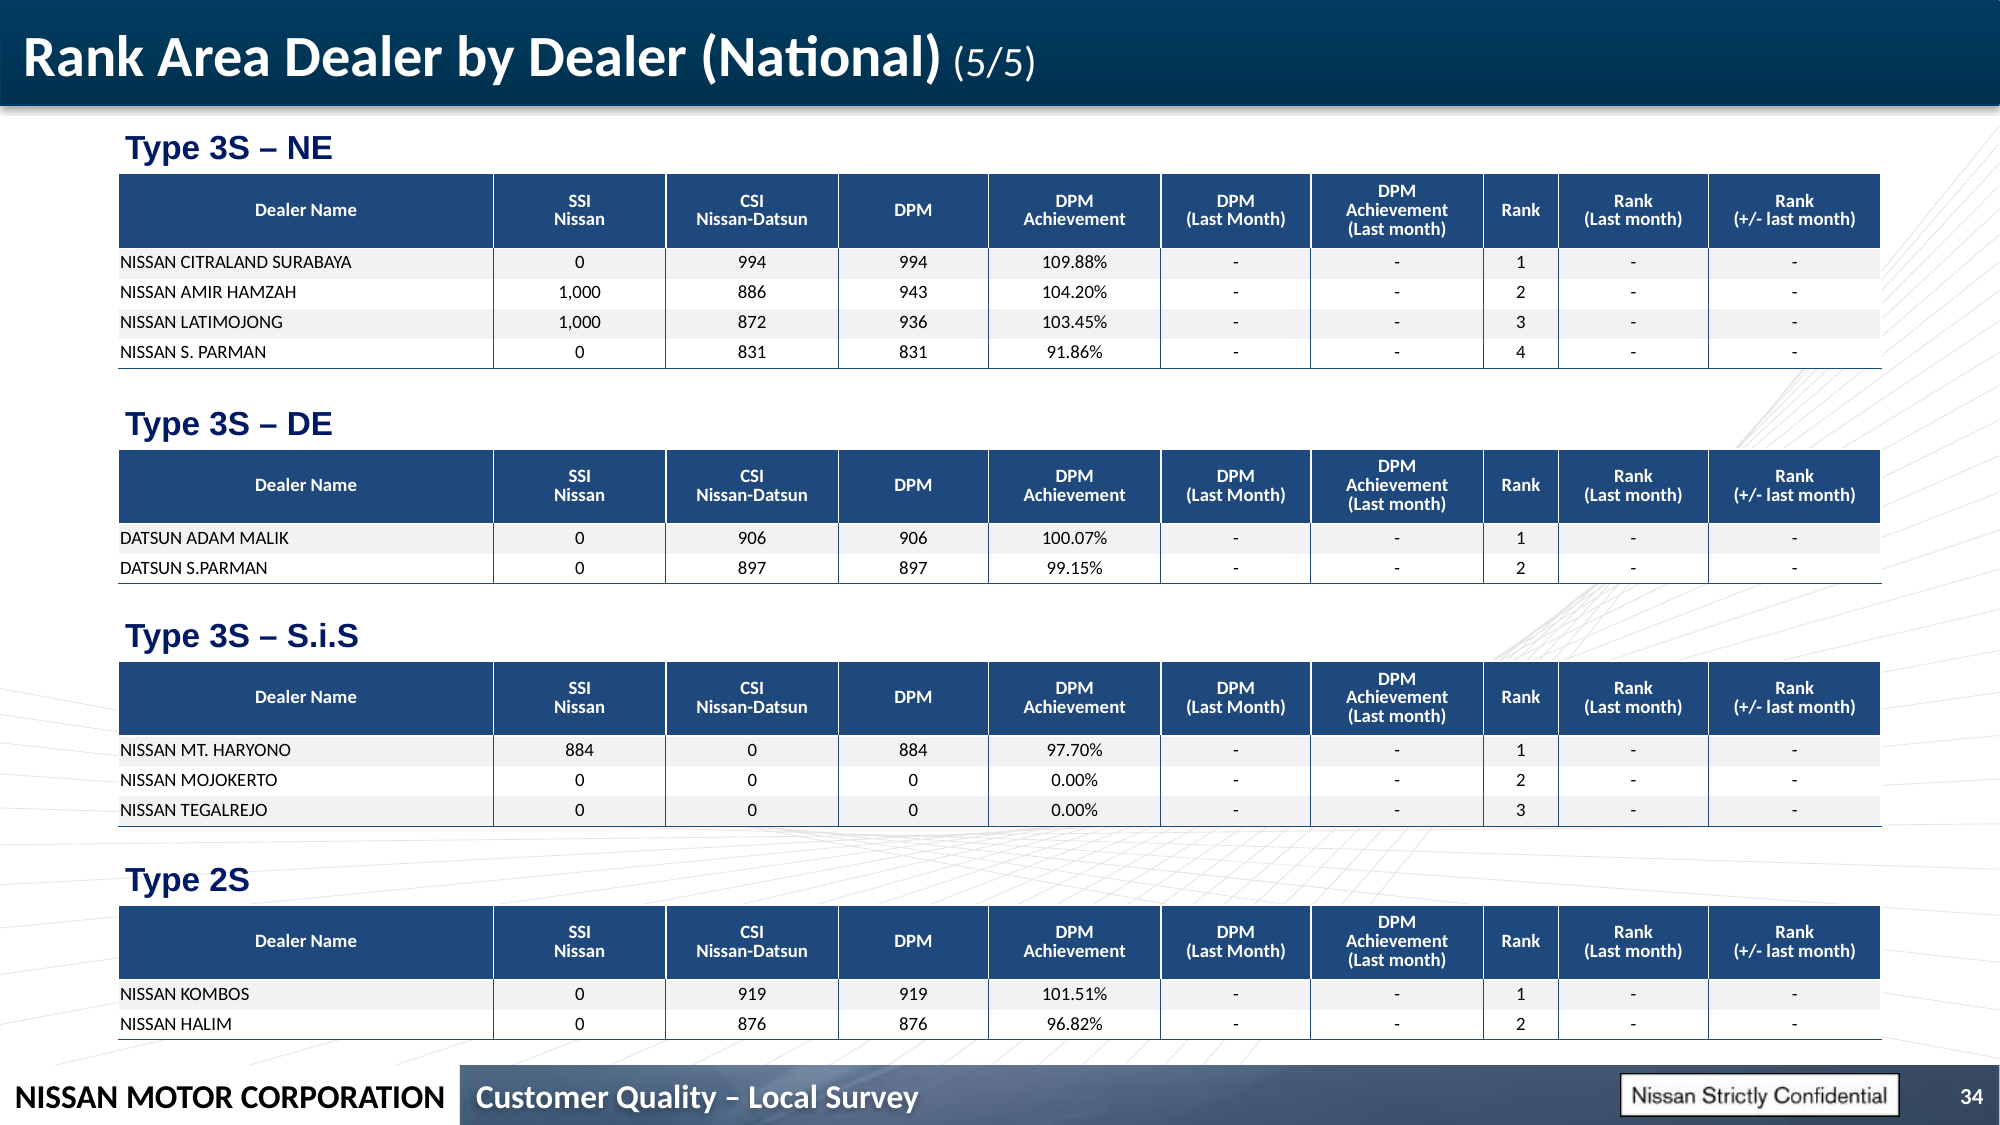

# Rank Area Dealer by Dealer (National) (5/5)
Type 3S – NE
| Dealer Name | SSI Nissan | CSI Nissan-Datsun | DPM | DPM Achievement | DPM (Last Month) | DPM Achievement (Last month) | Rank | Rank (Last month) | Rank (+/- last month) |
| --- | --- | --- | --- | --- | --- | --- | --- | --- | --- |
| NISSAN CITRALAND SURABAYA | 0 | 994 | 994 | 109.88% | - | - | 1 | - | - |
| NISSAN AMIR HAMZAH | 1,000 | 886 | 943 | 104.20% | - | - | 2 | - | - |
| NISSAN LATIMOJONG | 1,000 | 872 | 936 | 103.45% | - | - | 3 | - | - |
| NISSAN S. PARMAN | 0 | 831 | 831 | 91.86% | - | - | 4 | - | - |
Type 3S – DE
| Dealer Name | SSI Nissan | CSI Nissan-Datsun | DPM | DPM Achievement | DPM (Last Month) | DPM Achievement (Last month) | Rank | Rank (Last month) | Rank (+/- last month) |
| --- | --- | --- | --- | --- | --- | --- | --- | --- | --- |
| DATSUN ADAM MALIK | 0 | 906 | 906 | 100.07% | - | - | 1 | - | - |
| DATSUN S.PARMAN | 0 | 897 | 897 | 99.15% | - | - | 2 | - | - |
Type 3S – S.i.S
| Dealer Name | SSI Nissan | CSI Nissan-Datsun | DPM | DPM Achievement | DPM (Last Month) | DPM Achievement (Last month) | Rank | Rank (Last month) | Rank (+/- last month) |
| --- | --- | --- | --- | --- | --- | --- | --- | --- | --- |
| NISSAN MT. HARYONO | 884 | 0 | 884 | 97.70% | - | - | 1 | - | - |
| NISSAN MOJOKERTO | 0 | 0 | 0 | 0.00% | - | - | 2 | - | - |
| NISSAN TEGALREJO | 0 | 0 | 0 | 0.00% | - | - | 3 | - | - |
Type 2S
| Dealer Name | SSI Nissan | CSI Nissan-Datsun | DPM | DPM Achievement | DPM (Last Month) | DPM Achievement (Last month) | Rank | Rank (Last month) | Rank (+/- last month) |
| --- | --- | --- | --- | --- | --- | --- | --- | --- | --- |
| NISSAN KOMBOS | 0 | 919 | 919 | 101.51% | - | - | 1 | - | - |
| NISSAN HALIM | 0 | 876 | 876 | 96.82% | - | - | 2 | - | - |
34